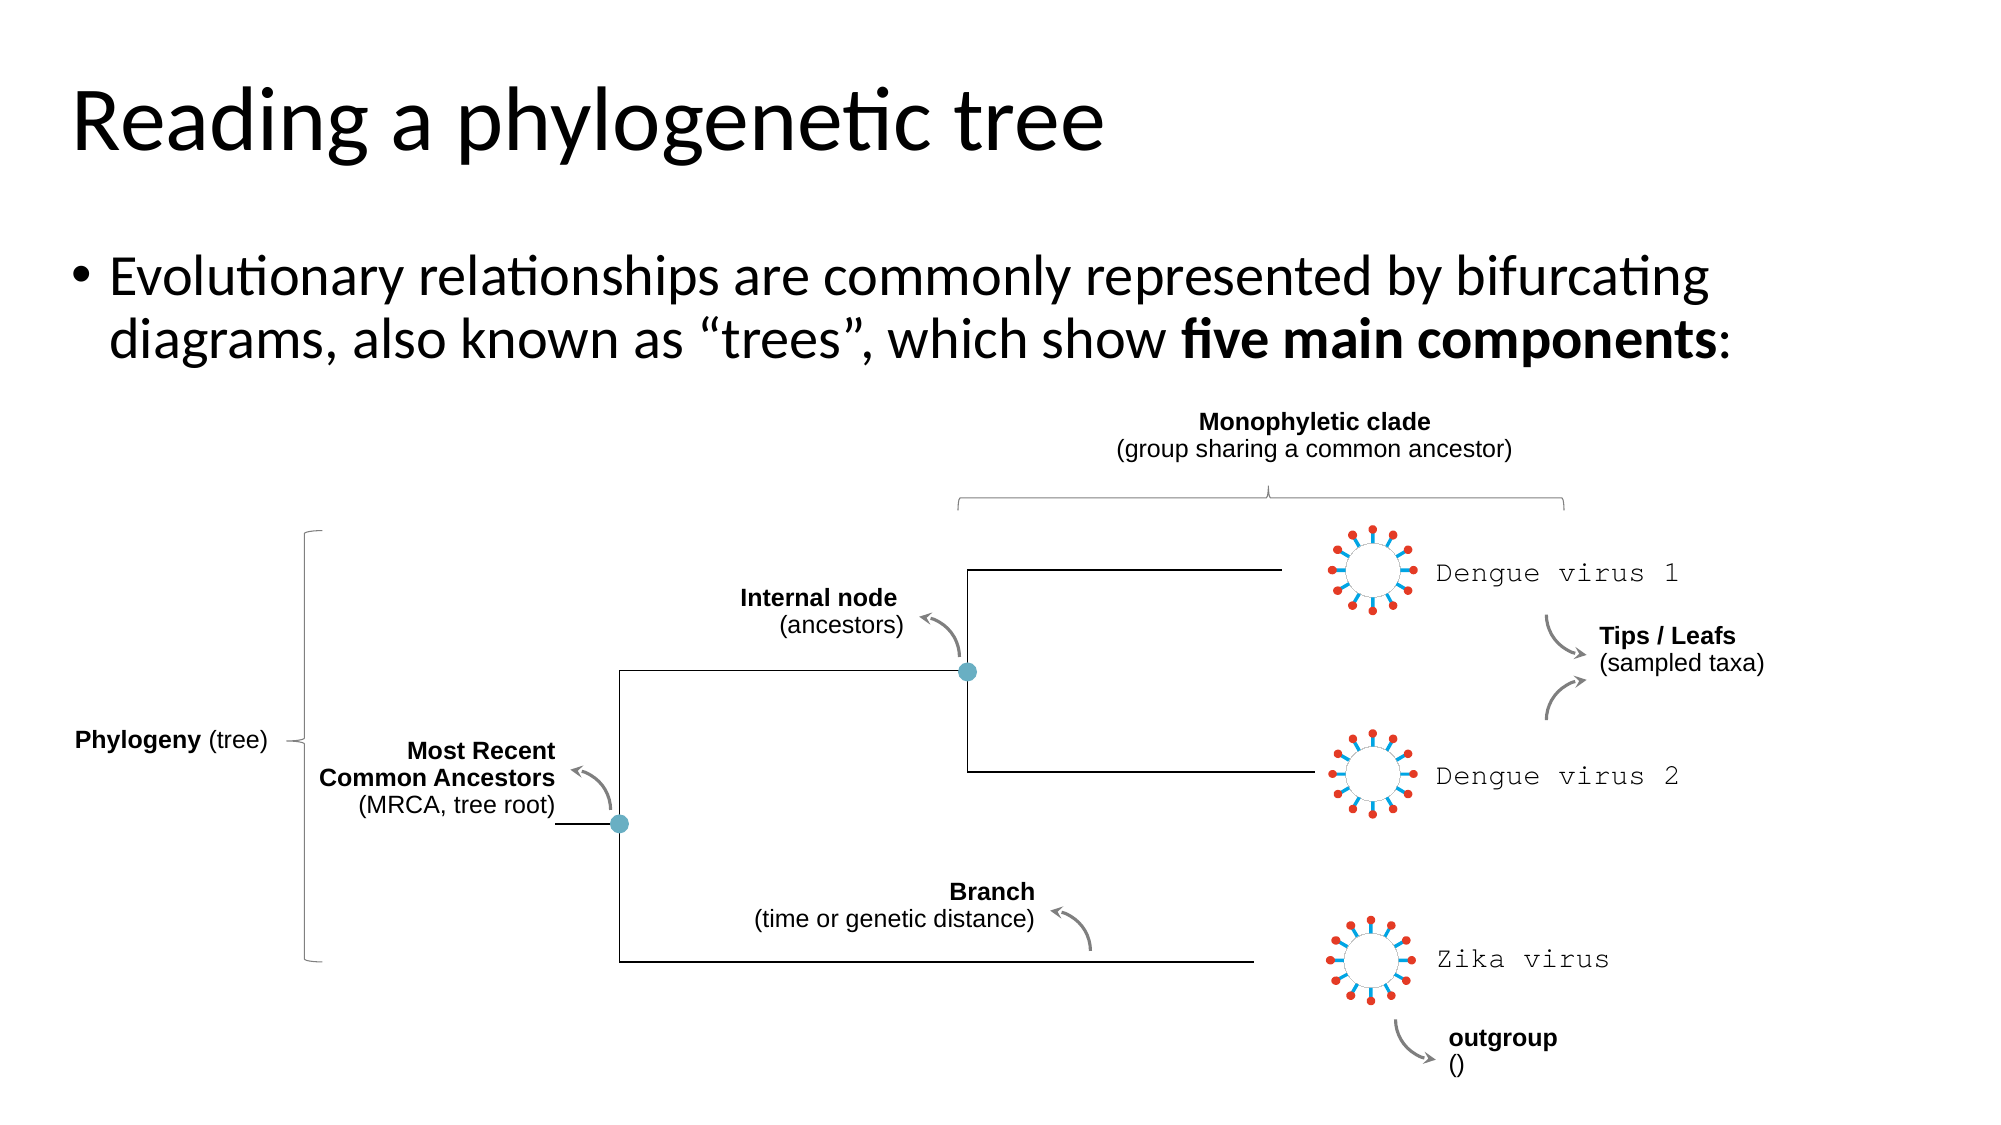

# Reading a phylogenetic tree

Evolutionary relationships are commonly represented by bifurcating diagrams, also known as “trees”, which show five main components:
Monophyletic clade
(group sharing a common ancestor)

Dengue virus 1

Tips / Leafs
(sampled taxa)
Internal node
(ancestors)

Phylogeny (tree)

Dengue virus 2
Most Recent Common Ancestors (MRCA, tree root)

Branch
(time or genetic distance)

Zika virus

outgroup
()